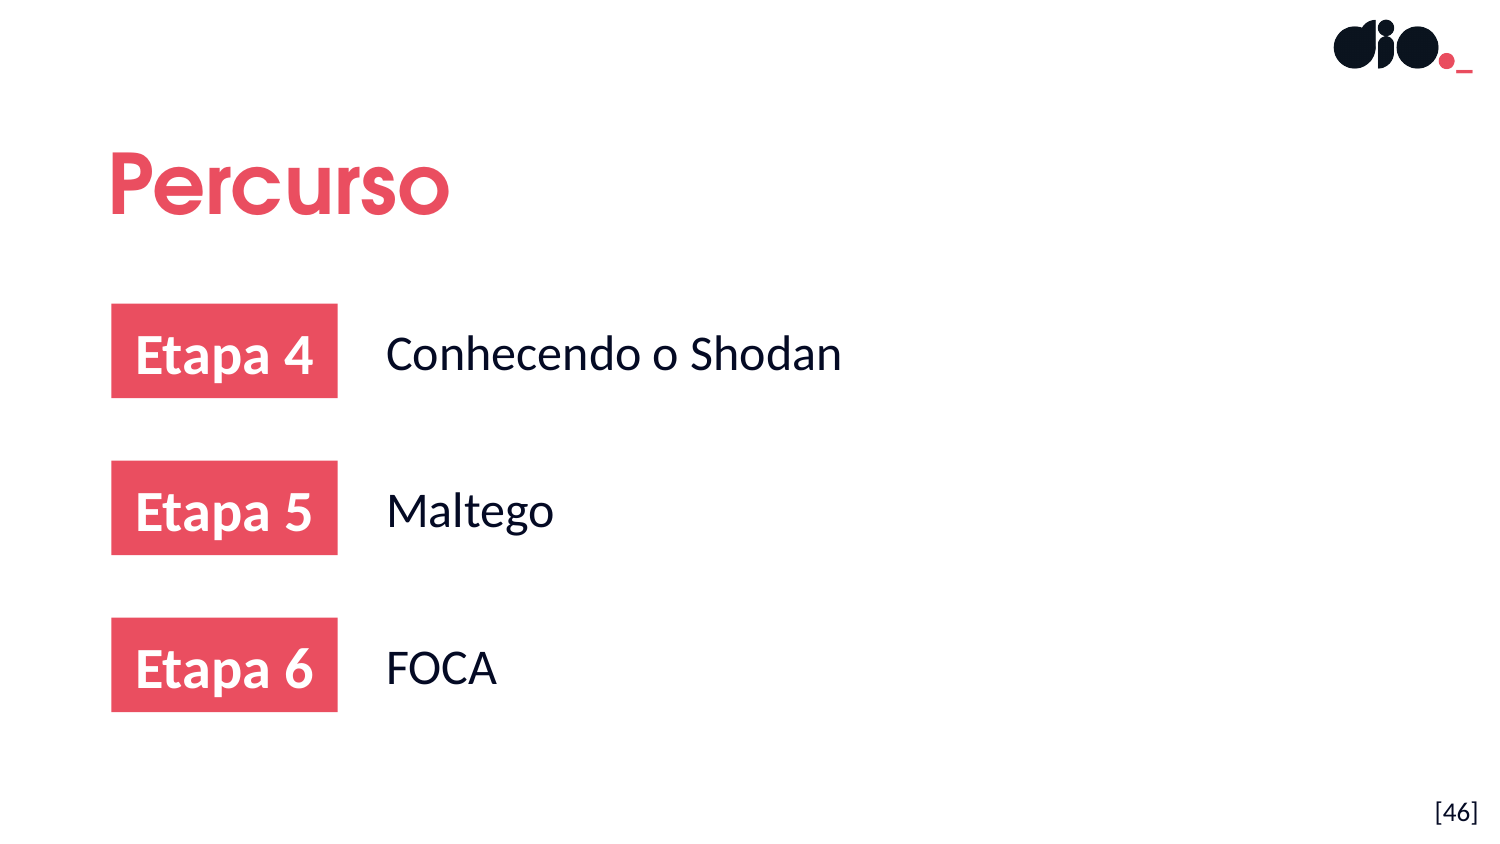

Percurso
Etapa 4
Conhecendo o Shodan
Etapa 5
Maltego
Etapa 6
FOCA
[46]